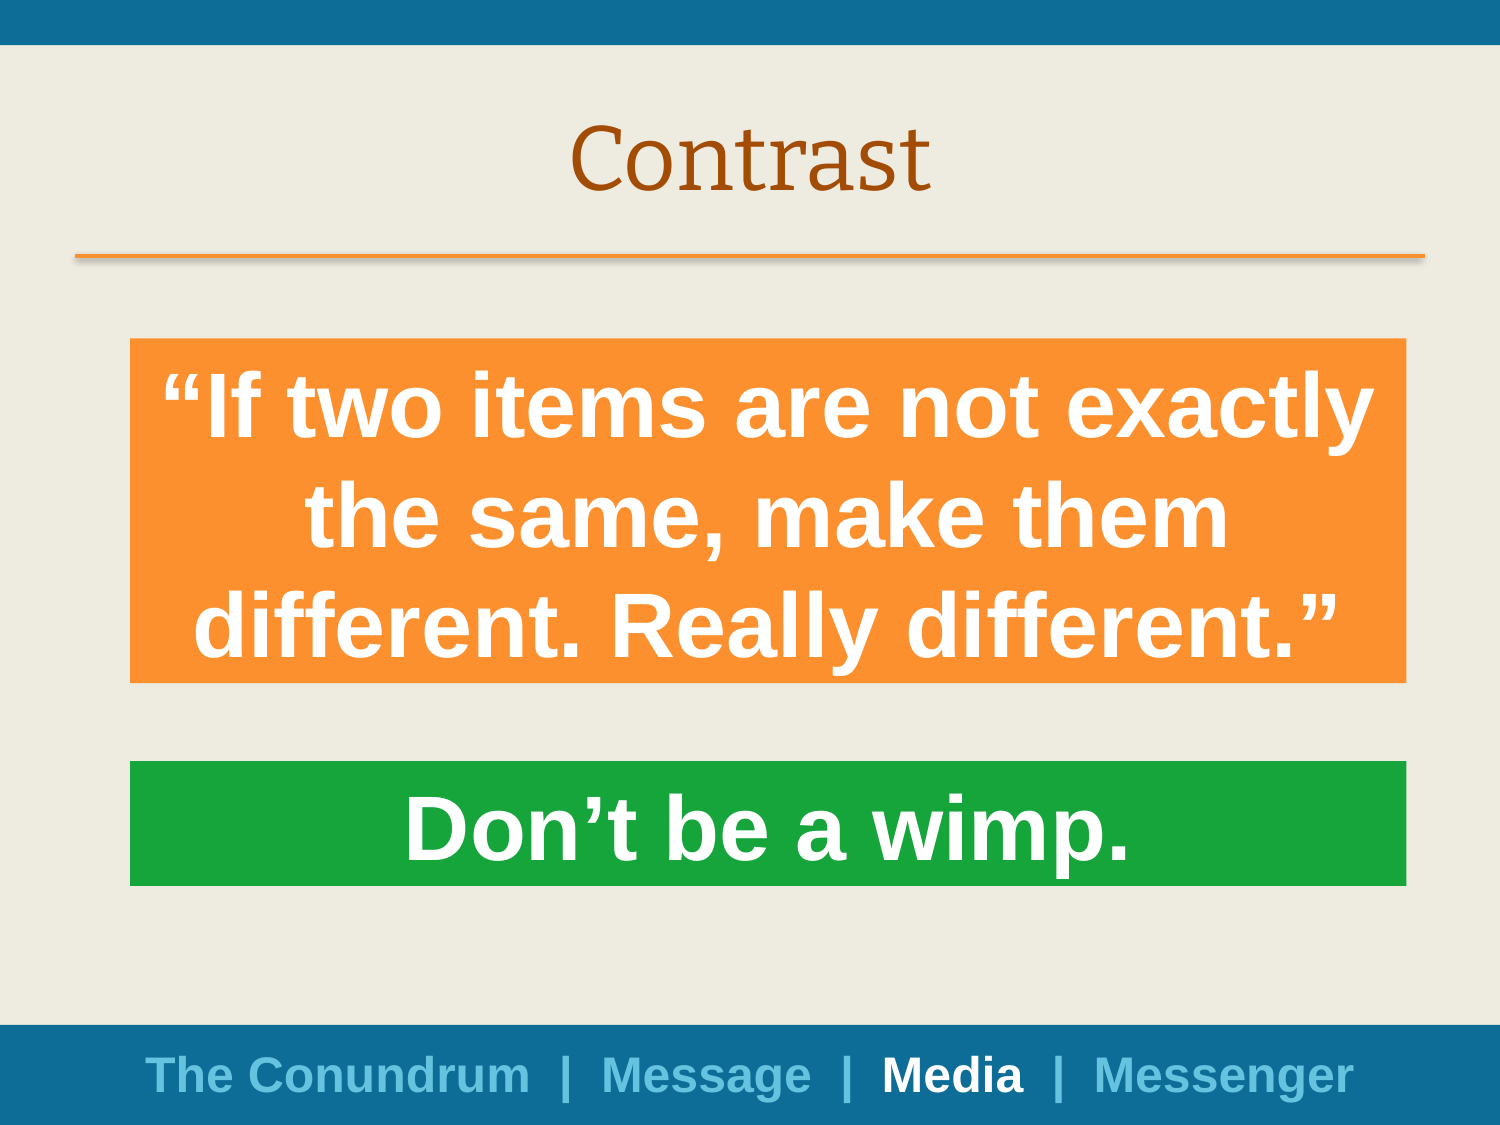

# Contrast
“If two items are not exactly the same, make them different. Really different.”
Don’t be a wimp.
The Conundrum  |  Message  |  Media  |  Messenger